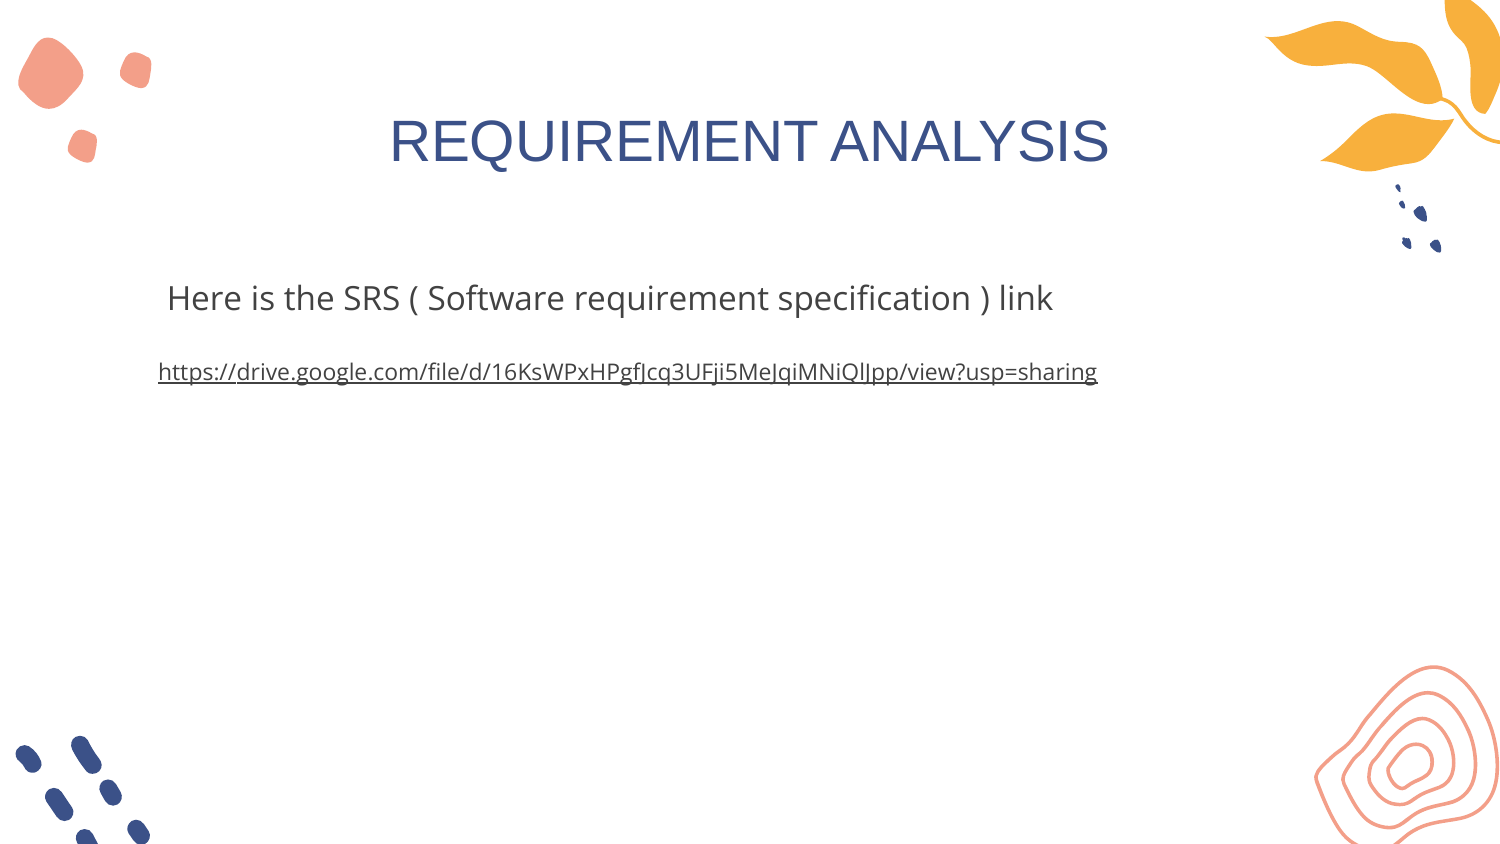

# REQUIREMENT ANALYSIS

 Here is the SRS ( Software requirement specification ) link

https://drive.google.com/file/d/16KsWPxHPgfJcq3UFji5MeJqiMNiQlJpp/view?usp=sharing